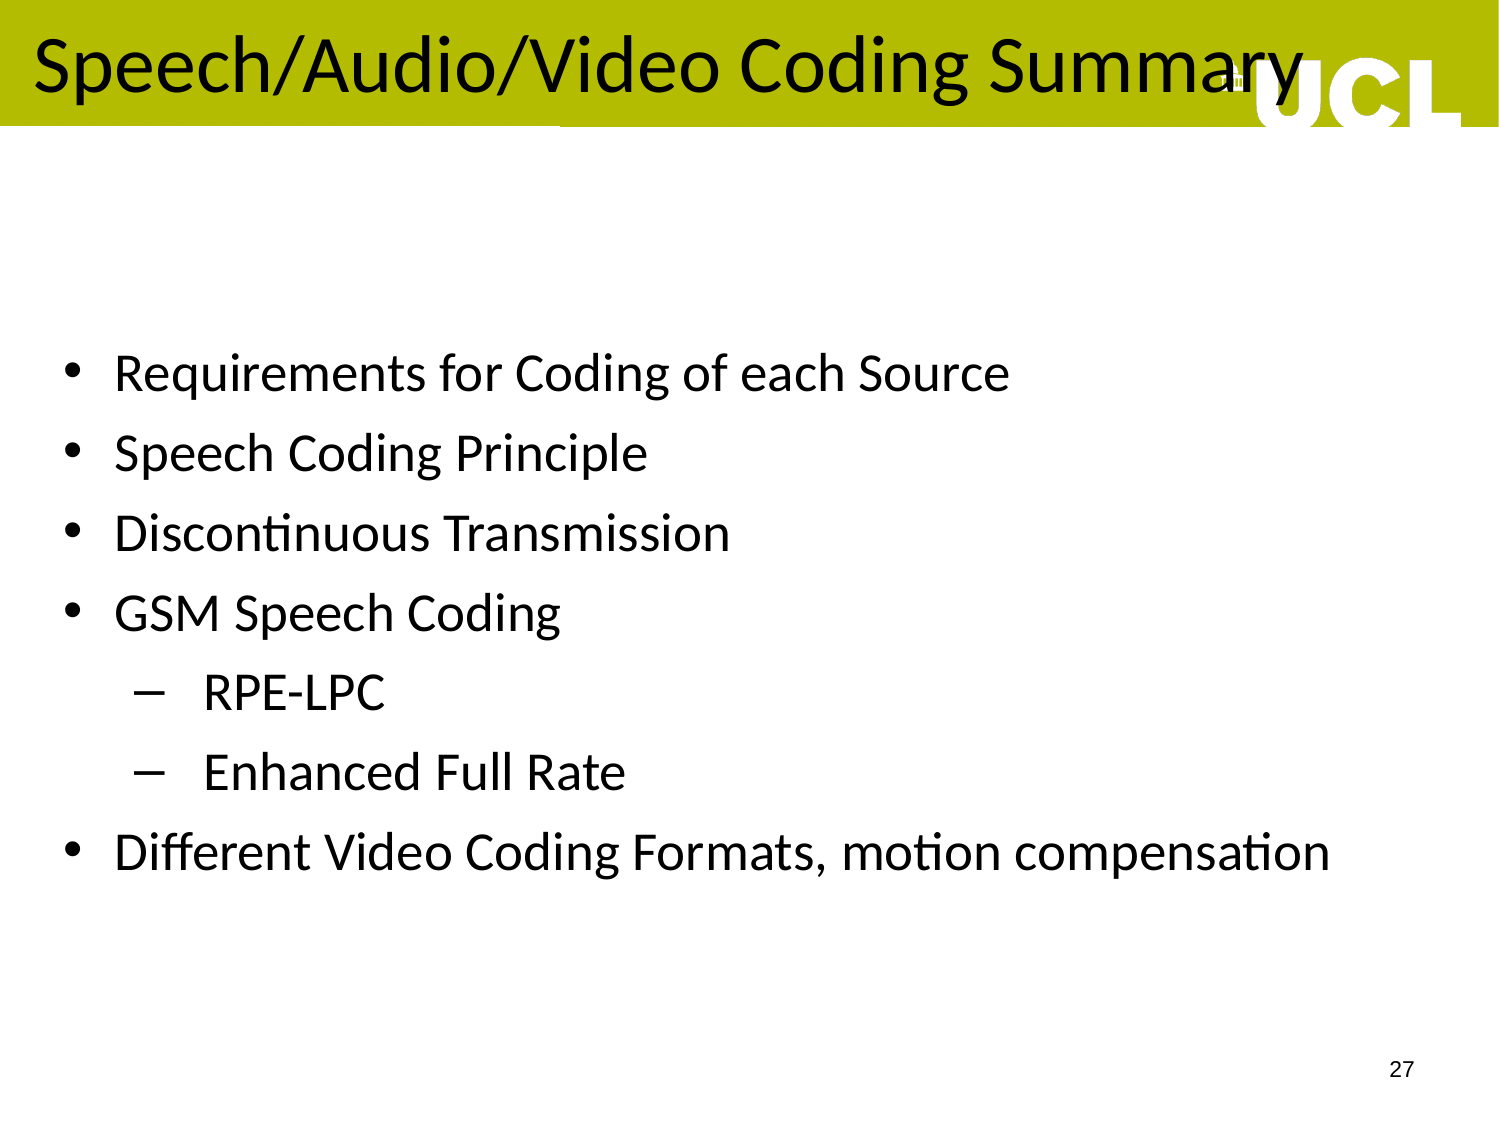

# Speech/Audio/Video Coding Summary

Requirements for Coding of each Source
Speech Coding Principle
Discontinuous Transmission
GSM Speech Coding
RPE-LPC
Enhanced Full Rate
Different Video Coding Formats, motion compensation

27